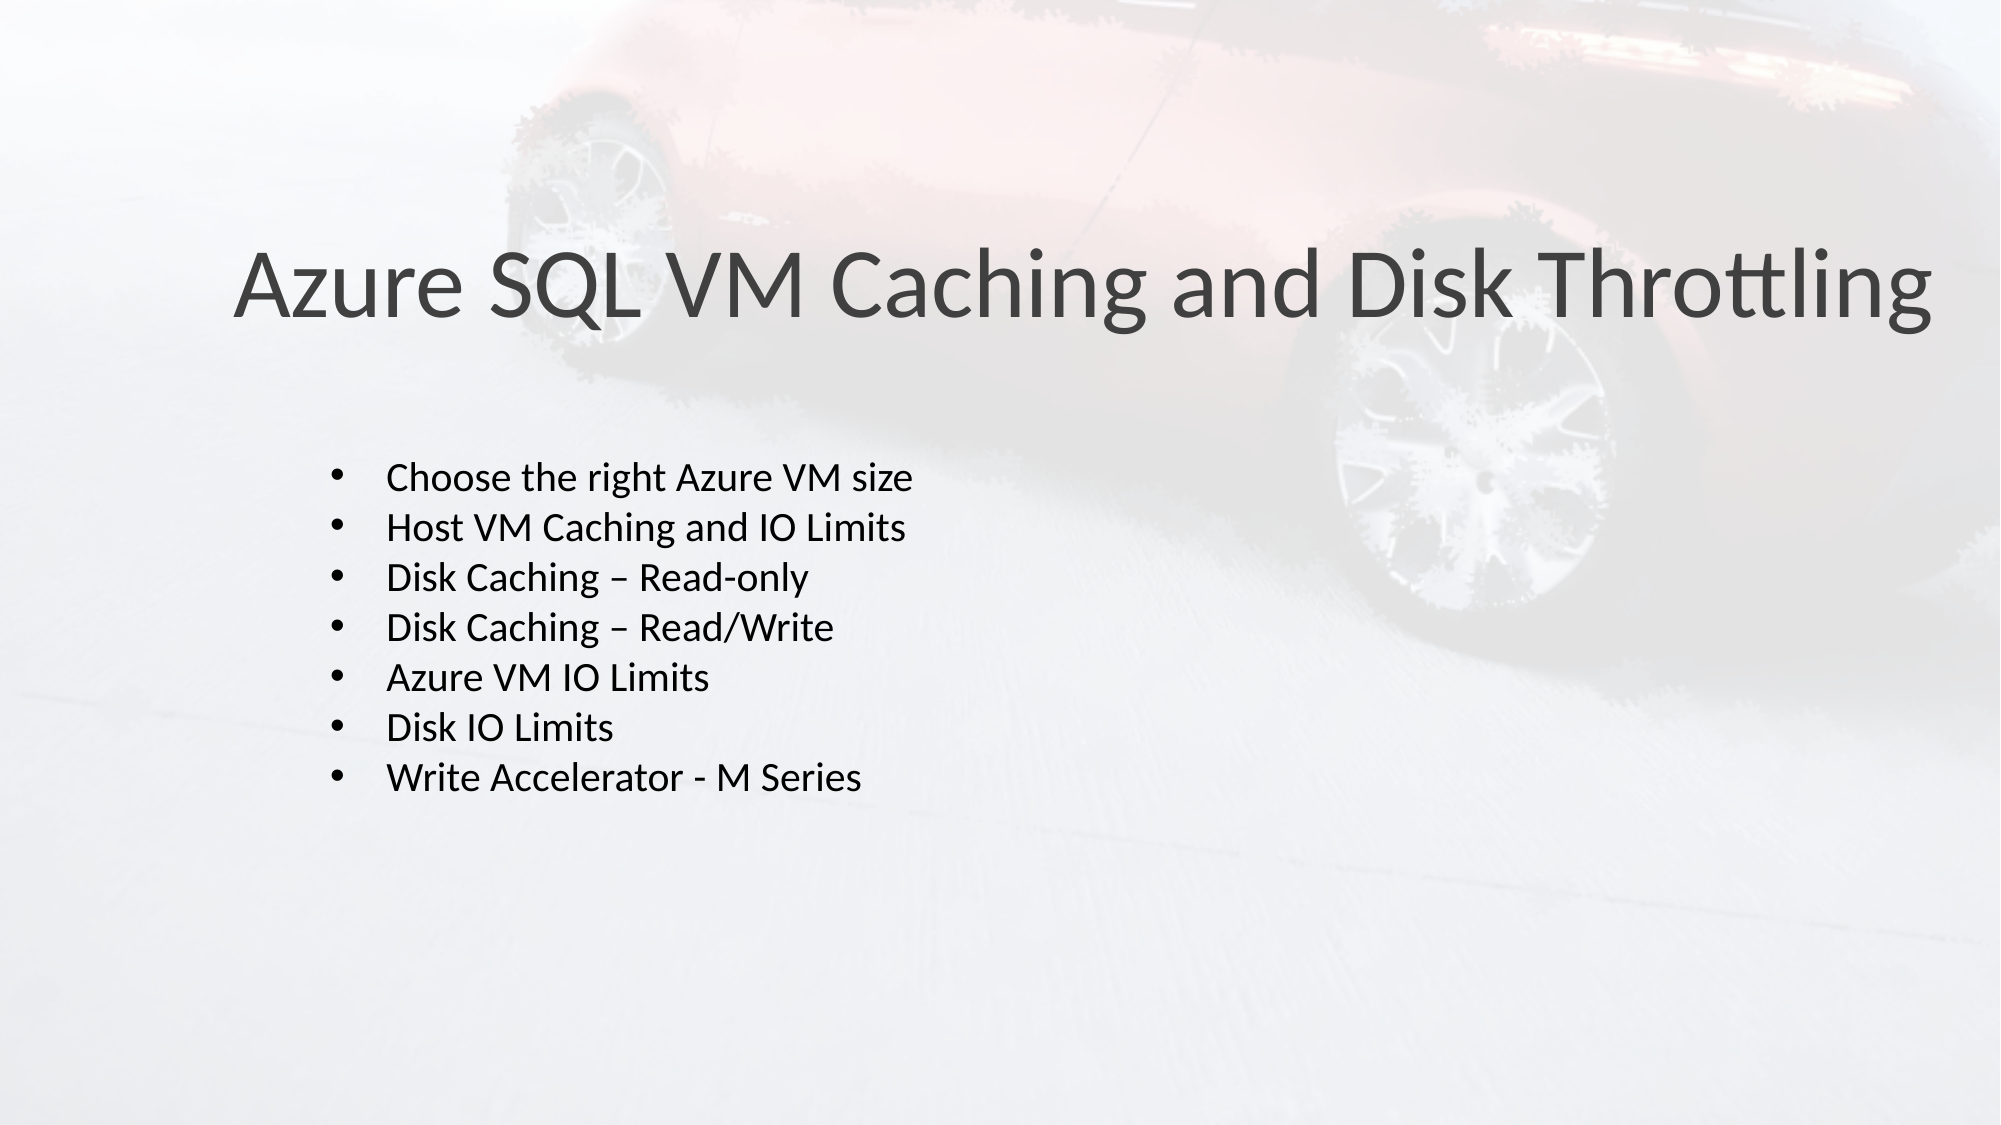

Azure SQL VM Caching and Disk Throttling
Choose the right Azure VM size
Host VM Caching and IO Limits
Disk Caching – Read-only
Disk Caching – Read/Write
Azure VM IO Limits
Disk IO Limits
Write Accelerator - M Series